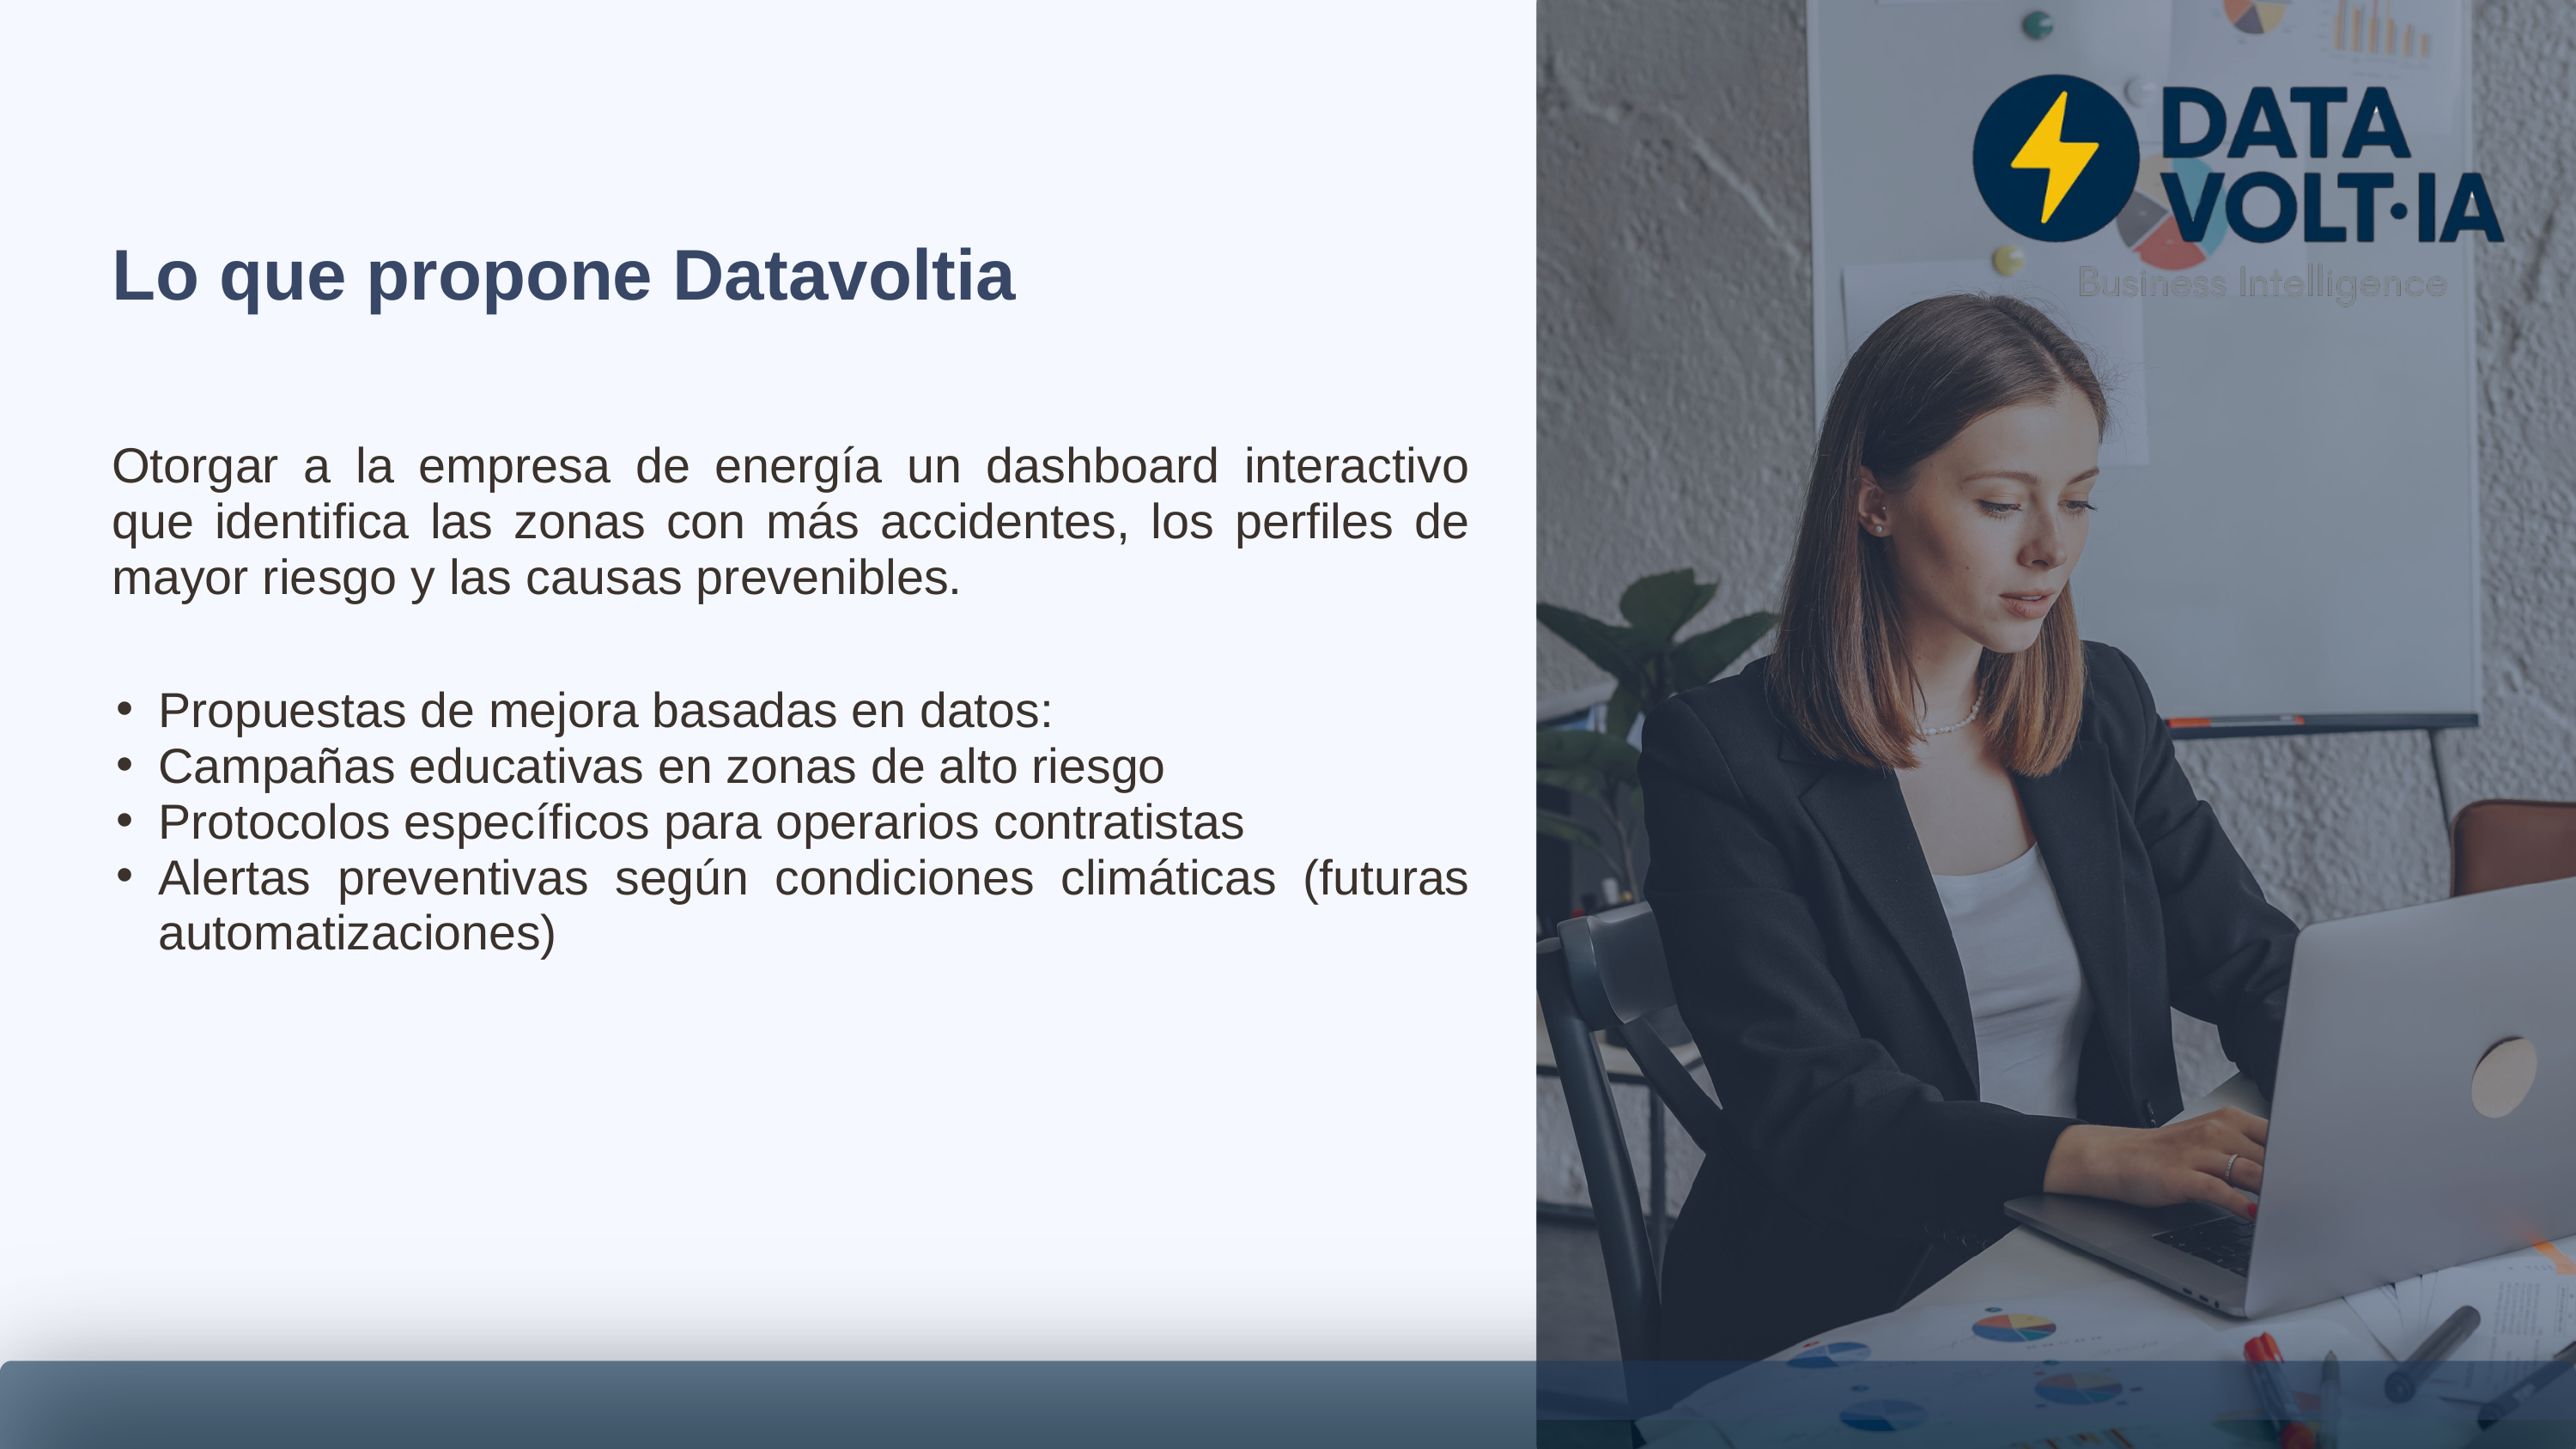

Lo que propone Datavoltia

Otorgar a la empresa de energía un dashboard interactivo que identifica las zonas con más accidentes, los perfiles de mayor riesgo y las causas prevenibles.

Propuestas de mejora basadas en datos:
Campañas educativas en zonas de alto riesgo
Protocolos específicos para operarios contratistas
Alertas preventivas según condiciones climáticas (futuras automatizaciones)